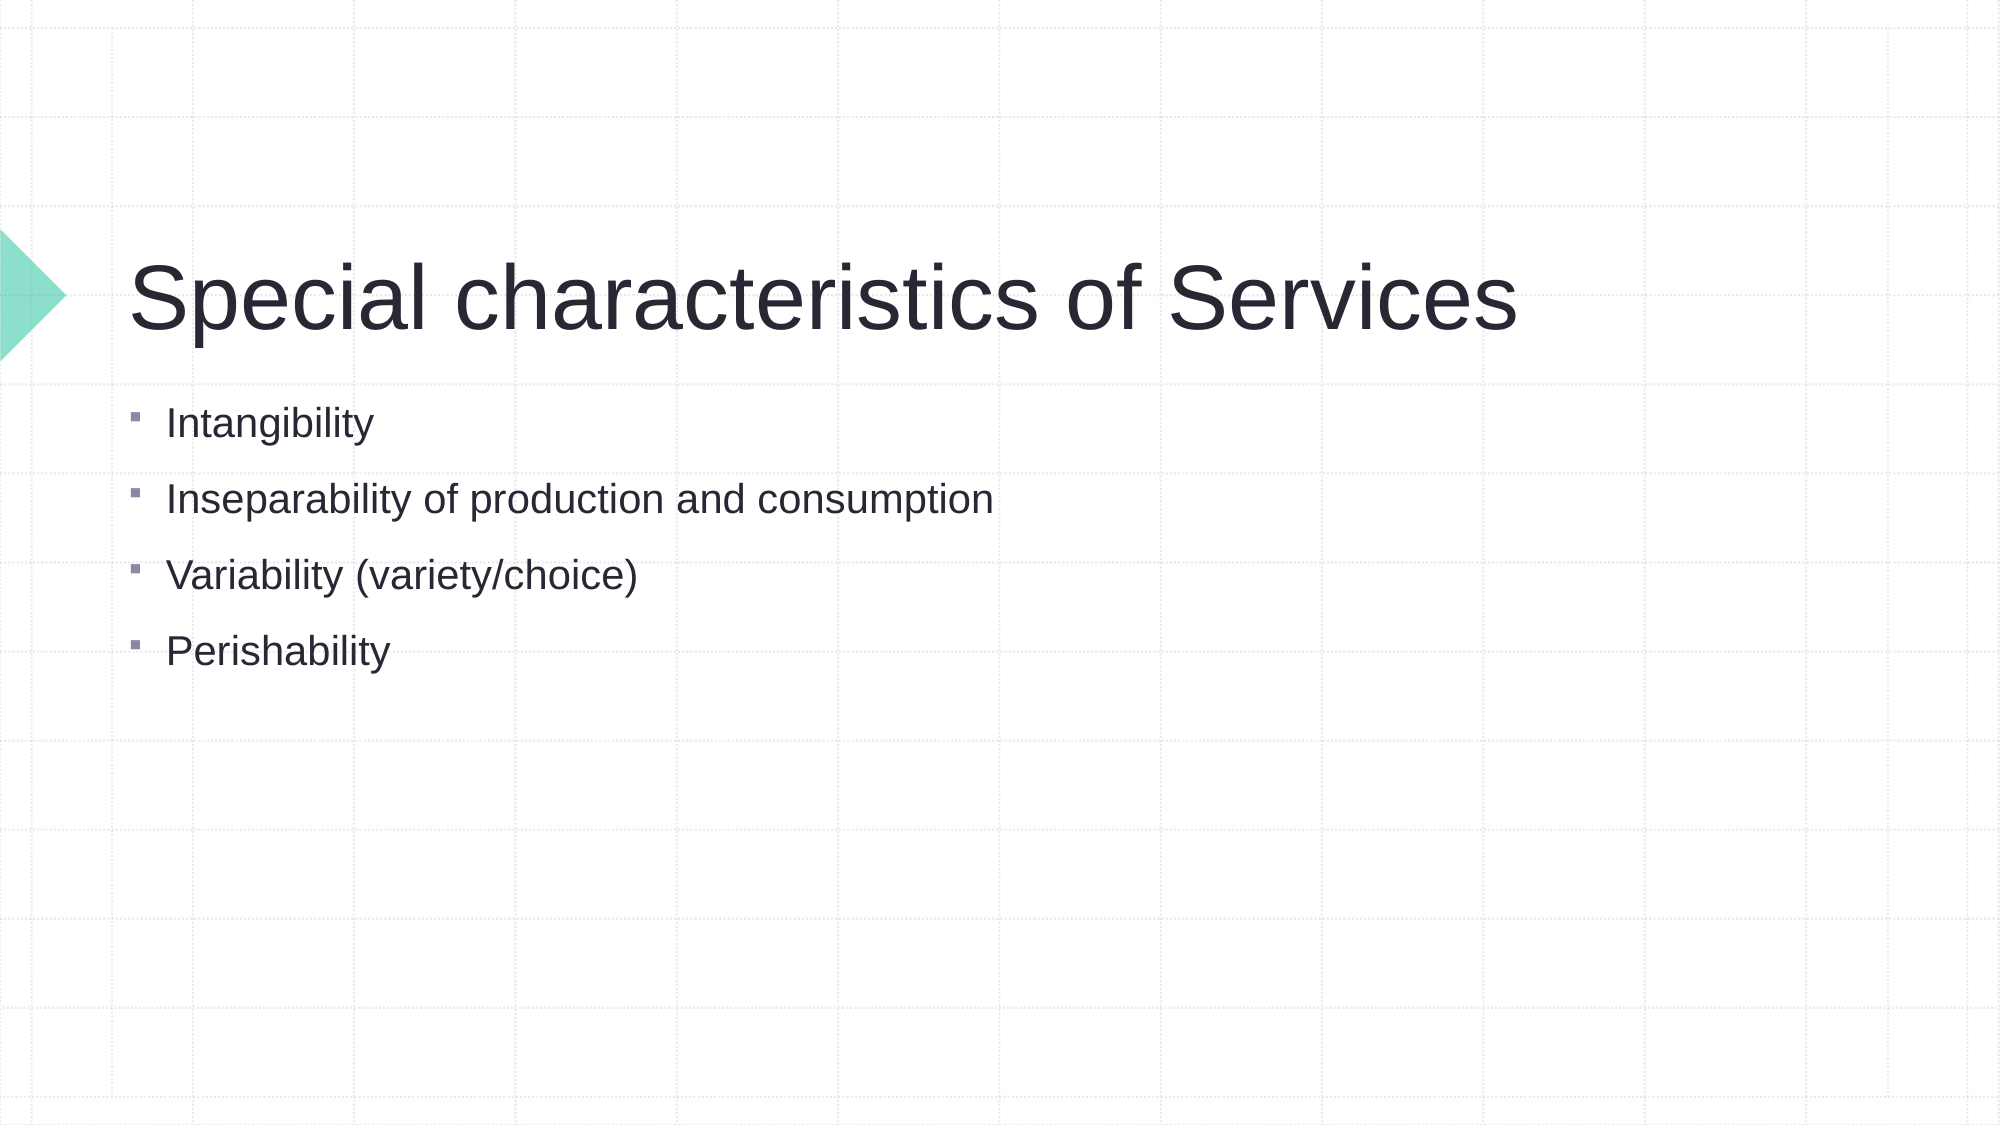

# Special characteristics of Services
Intangibility
Inseparability of production and consumption
Variability (variety/choice)
Perishability